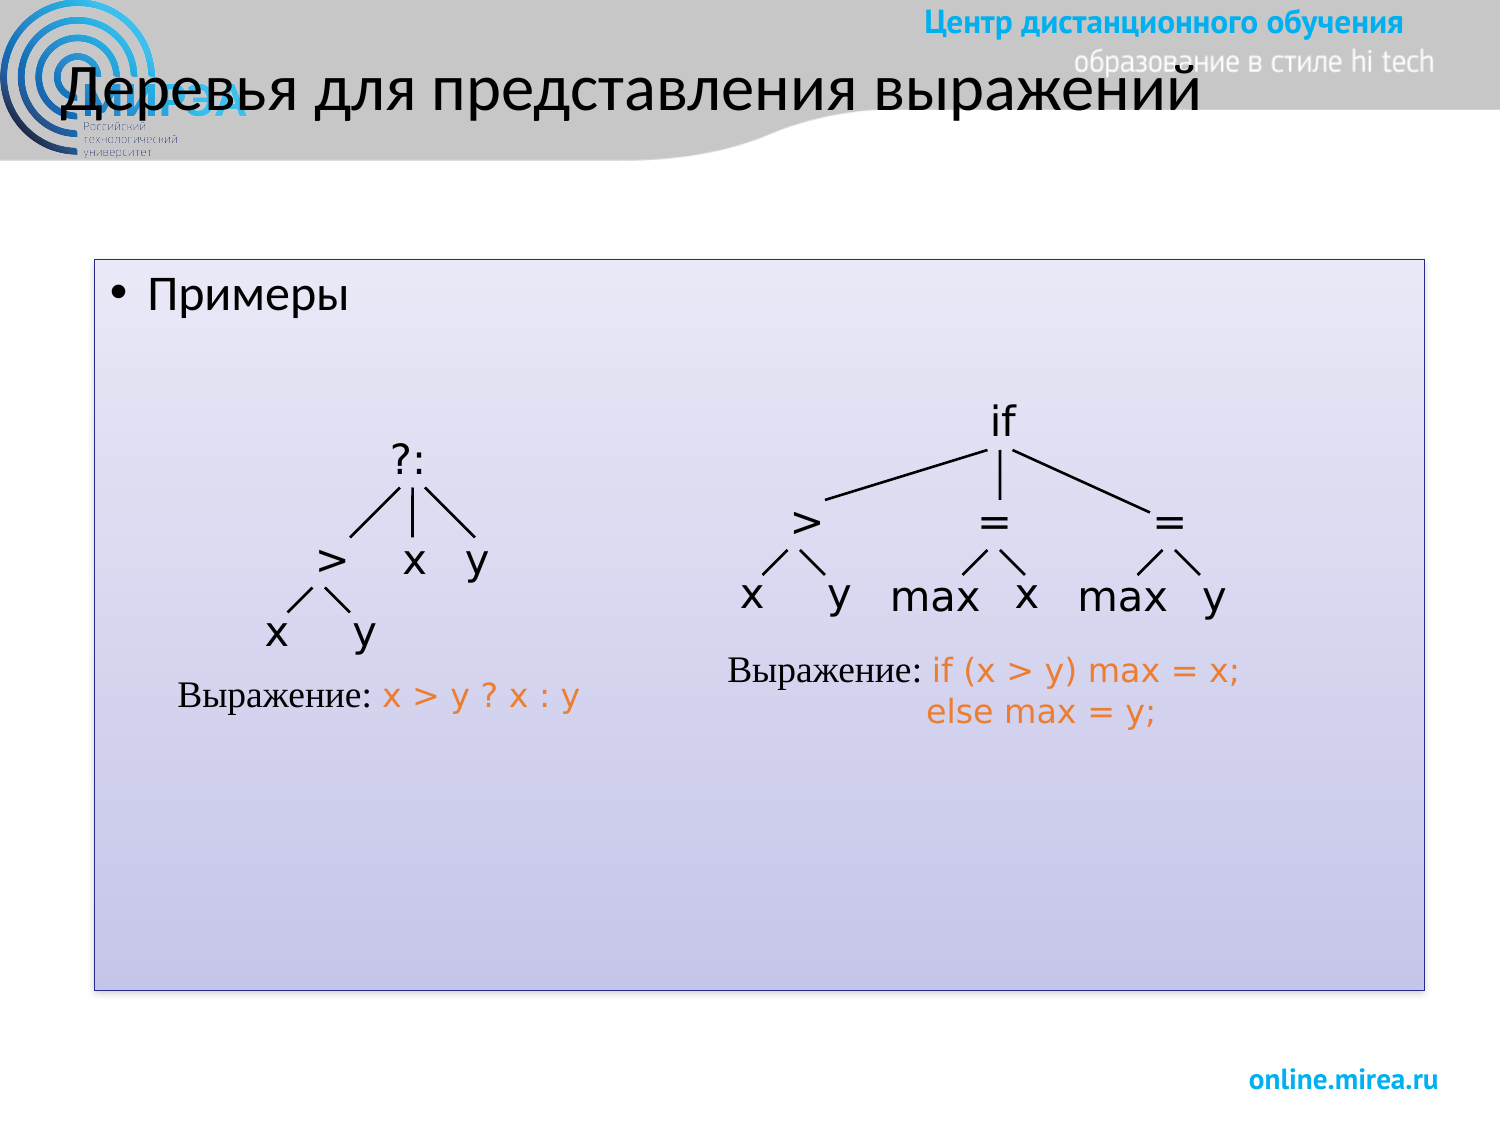

# Деревья для представления выражений
Примеры

if

>
=
=

x
y
x
max
max
y
Выражение: if (x > y) max = x;
                   else max = y;
?:

>
x
y

x
y
Выражение: x > y ? x : y